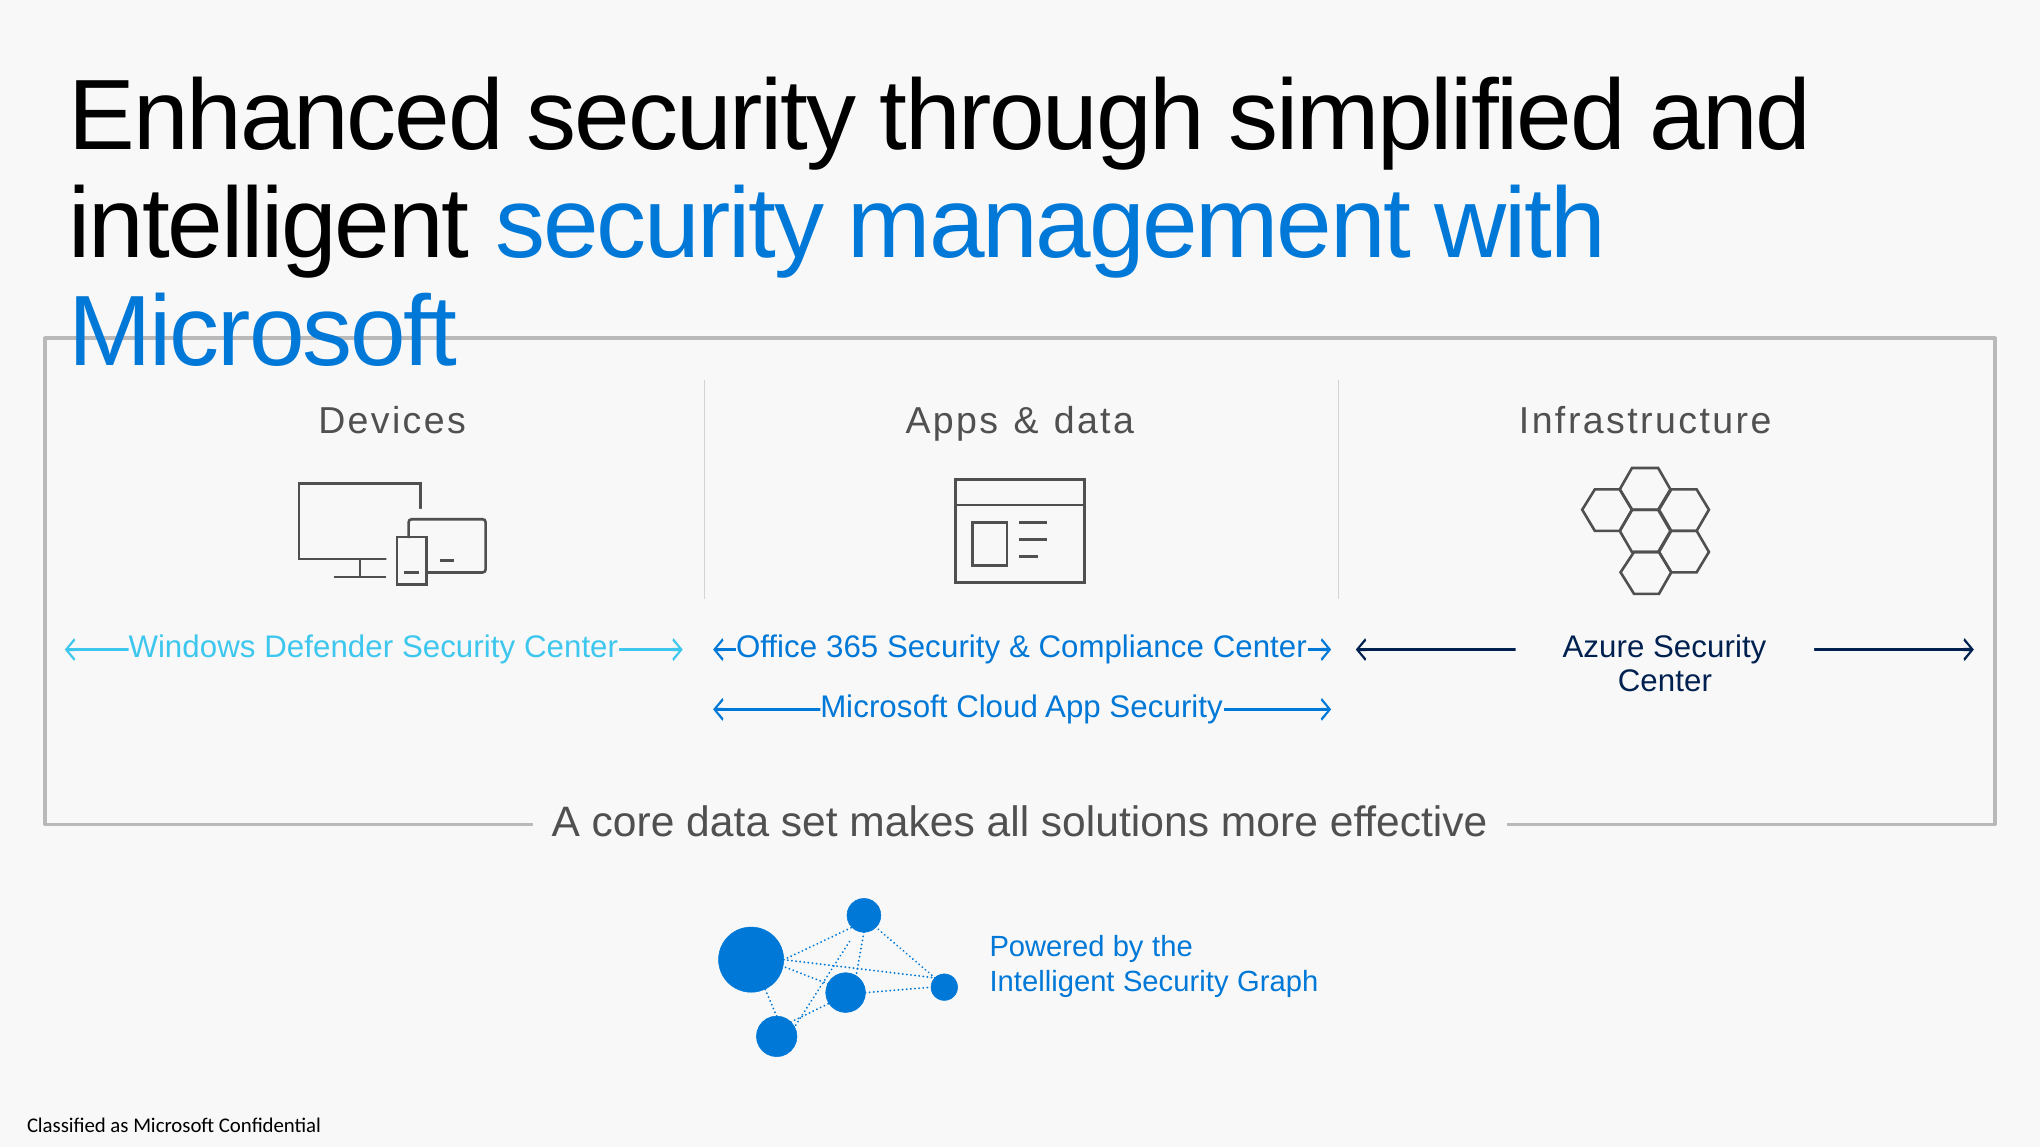

# Enhanced security through simplified and intelligent security management with Microsoft

Devices
Apps & data
Infrastructure

Windows Defender Security Center
Office 365 Security & Compliance Center
Azure Security Center
Microsoft Cloud App Security
A core data set makes all solutions more effective

Powered by the
Intelligent Security Graph